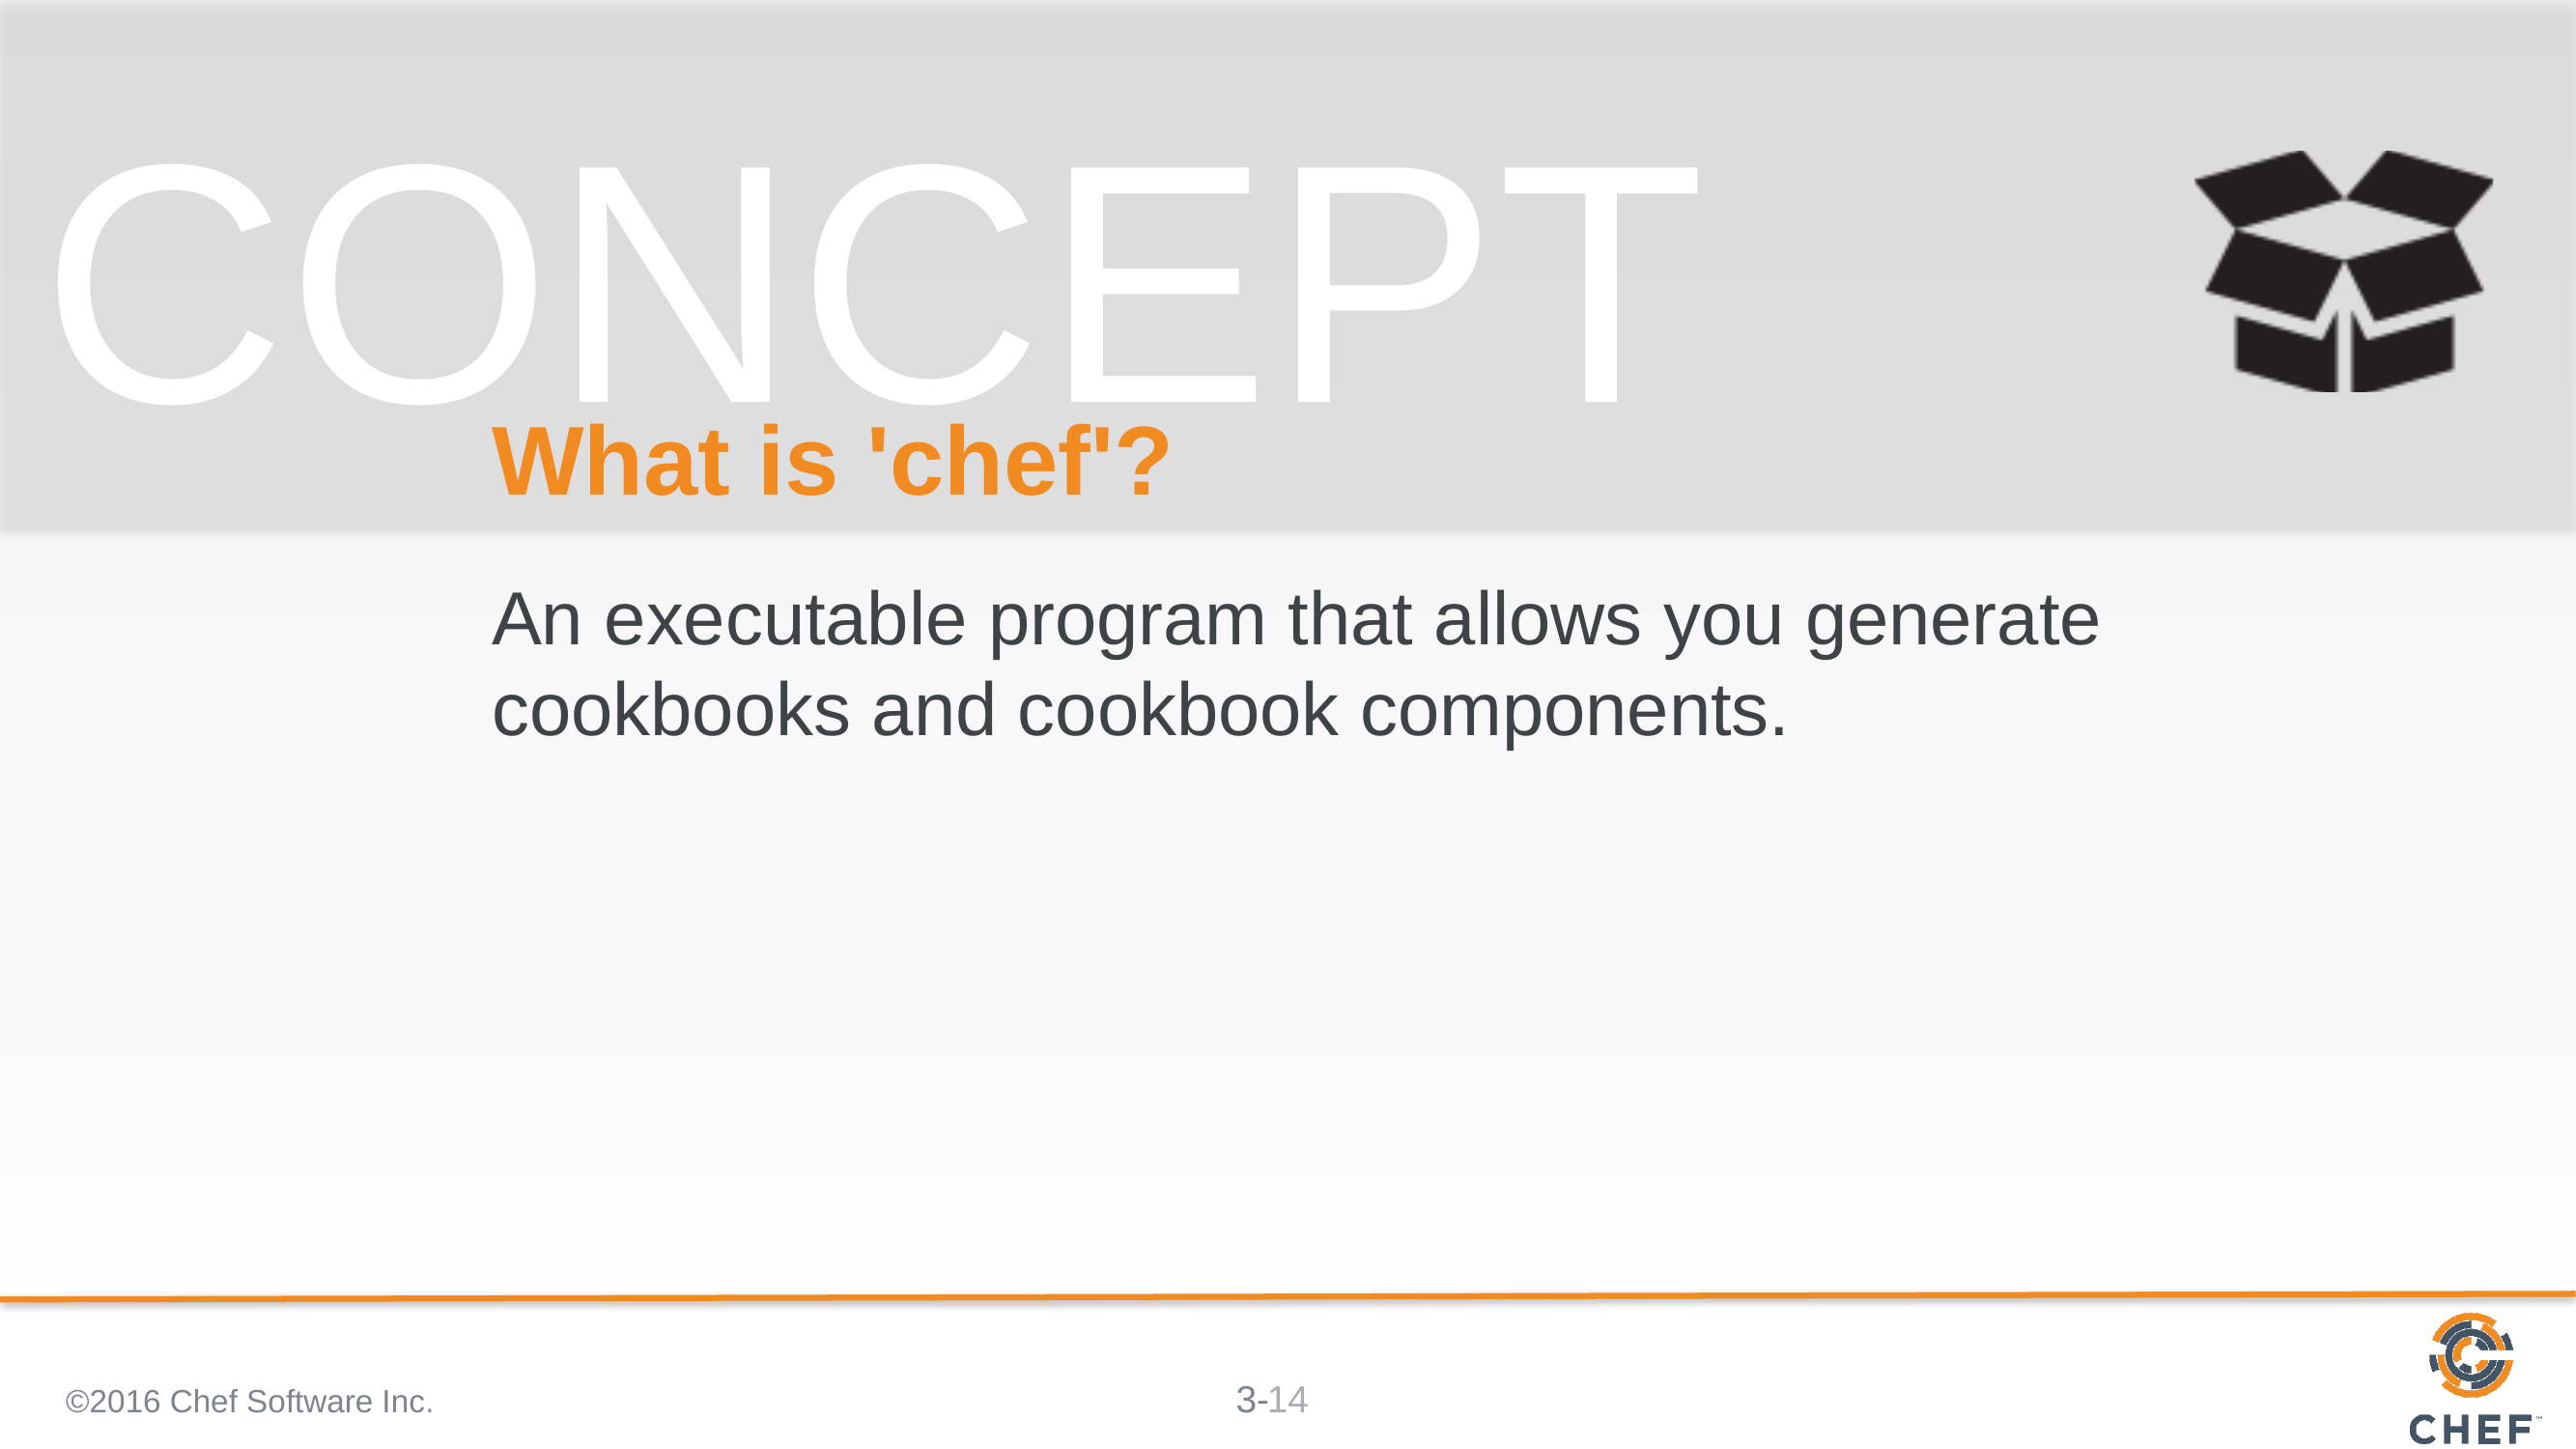

# What is 'chef'?
An executable program that allows you generate cookbooks and cookbook components.
©2016 Chef Software Inc.
14